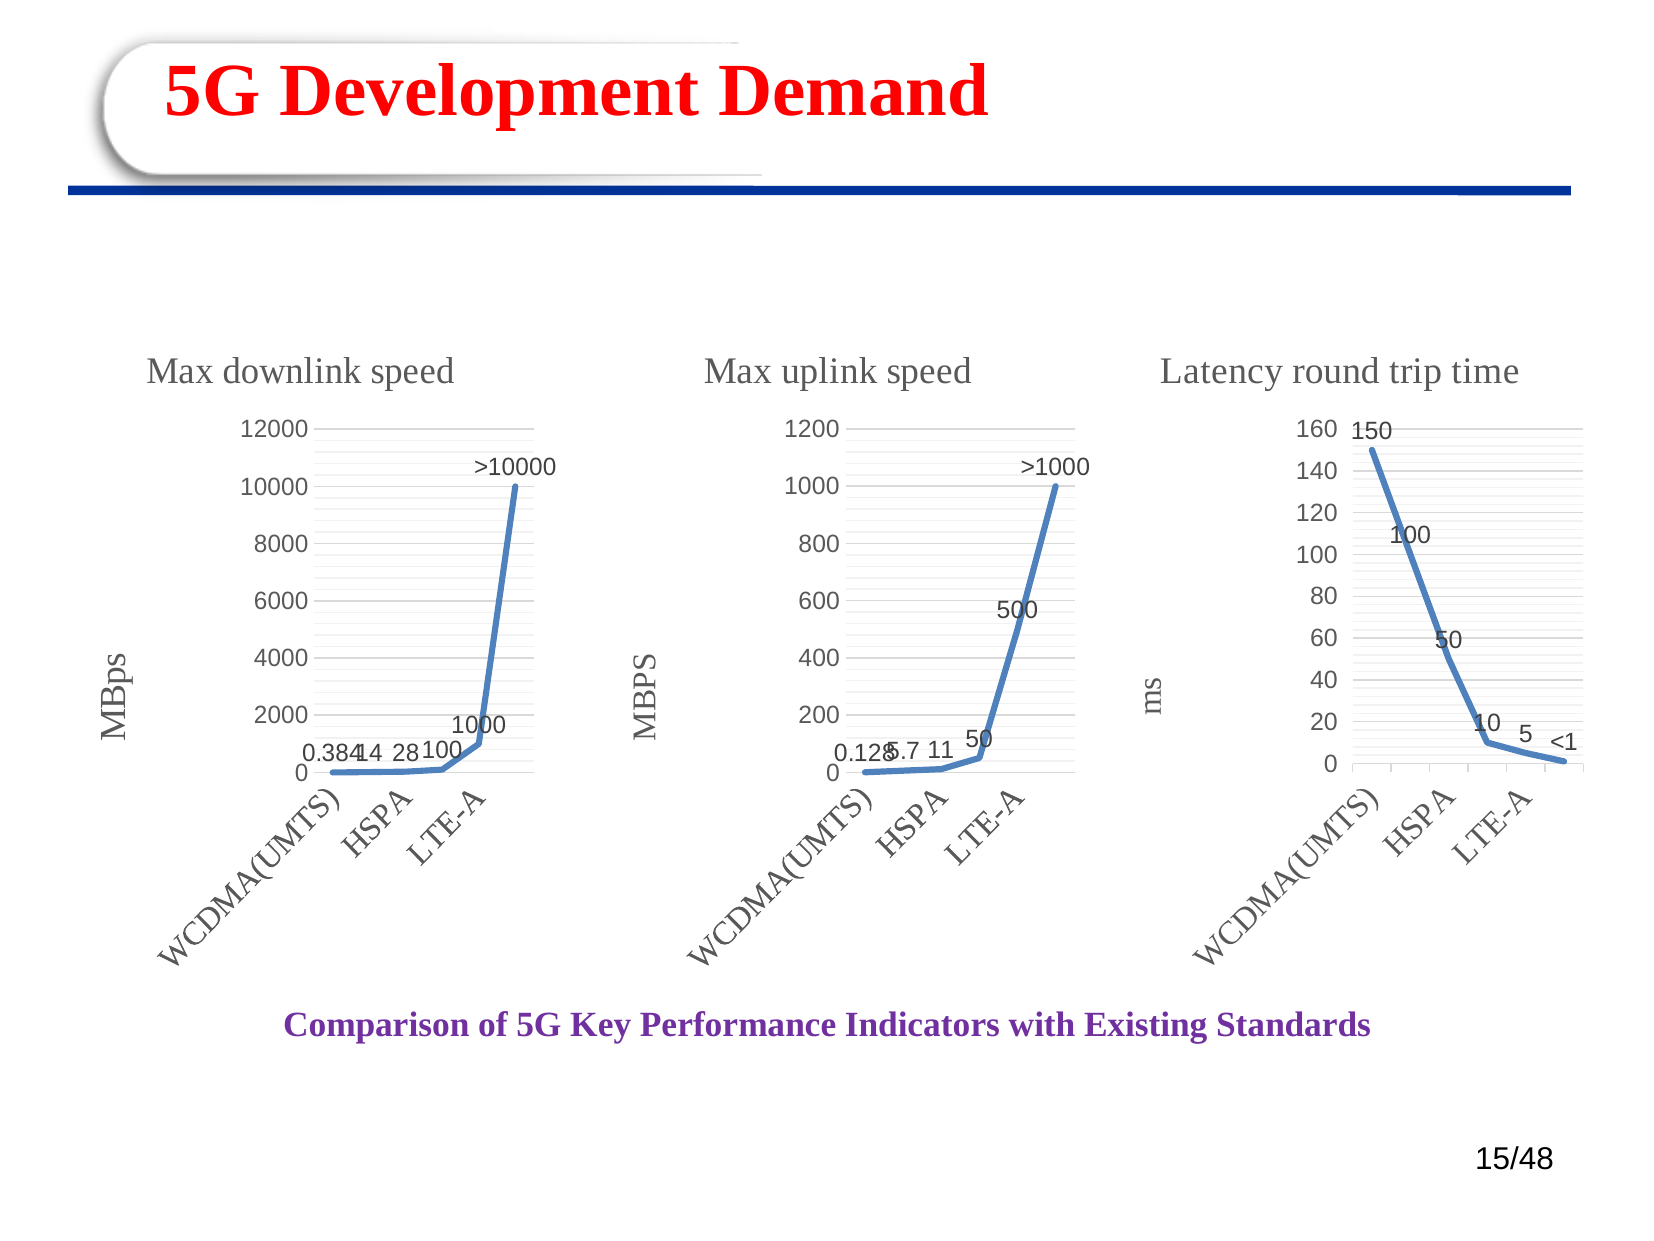

# 5G Development Demand

### Chart: Max uplink speed

| Category | Max uplink speed bps |
|---|---|
| WCDMA(UMTS) | 0.128 |
| HSPA/HSDPA/HSUPA | 5.7 |
| HSPA | 11.0 |
| LTE  | 50.0 |
| LTE-A | 500.0 |
| 5G
 | 1000.0 |

### Chart:

| Category | Latency round trip time  |
|---|---|
| WCDMA(UMTS) | 150.0 |
| HSPA/HSDPA/HSUPA | 100.0 |
| HSPA | 50.0 |
| LTE  | 10.0 |
| LTE-A | 5.0 |
| 5G
 | 1.0 |

### Chart: Max downlink speed

| Category | Max downlink |
|---|---|
| WCDMA(UMTS) | 0.384 |
| HSPA/HSDPA/HSUPA | 14.0 |
| HSPA | 28.0 |
| LTE  | 100.0 |
| LTE-A | 1000.0 |
| 5G | 10000.0 |
Comparison of 5G Key Performance Indicators with Existing Standards
15/48